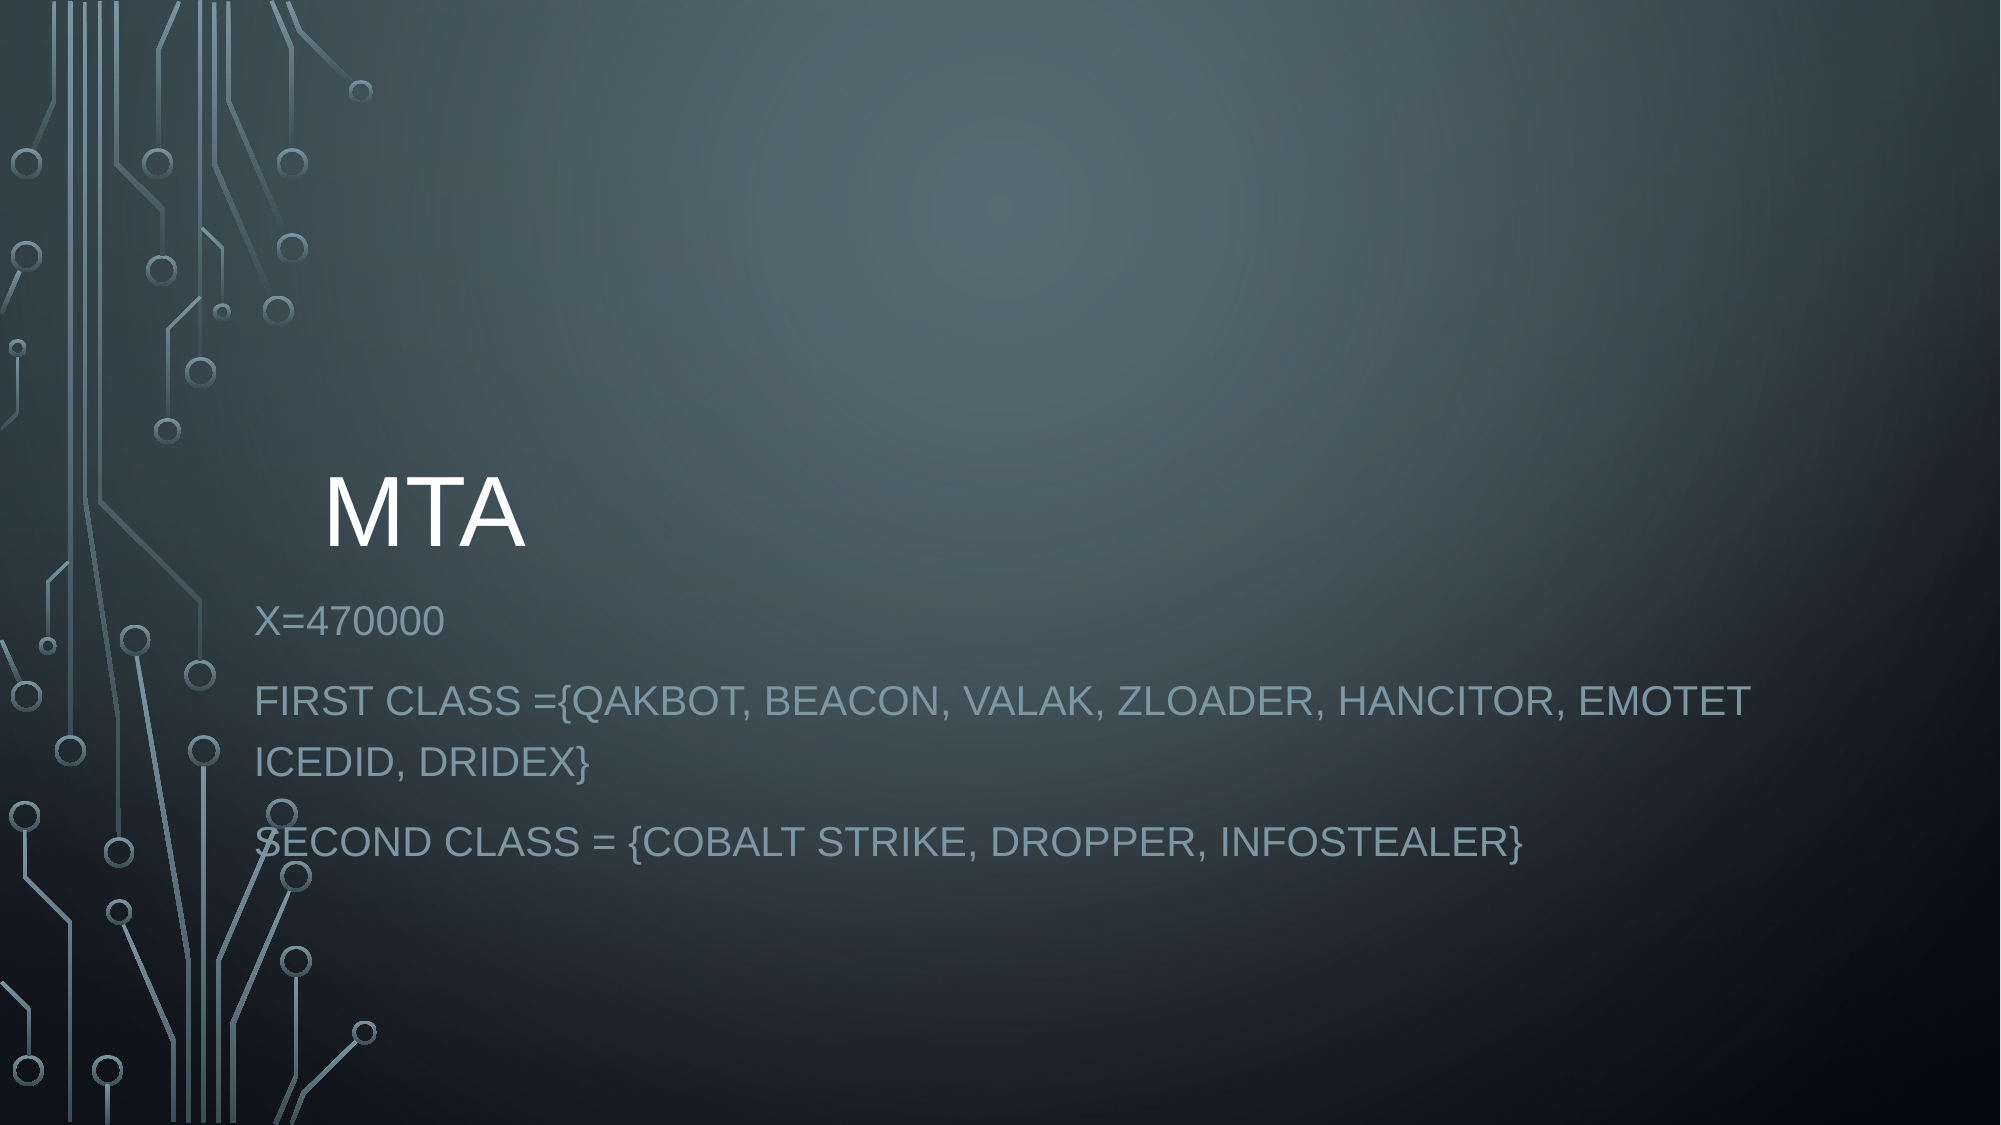

# MTA
X=470000
First class ={qakbot, Beacon, valak, zloader, hancitor, emotet icedid, dridex}
Second class = {Cobalt Strike, dropper, infostealer}